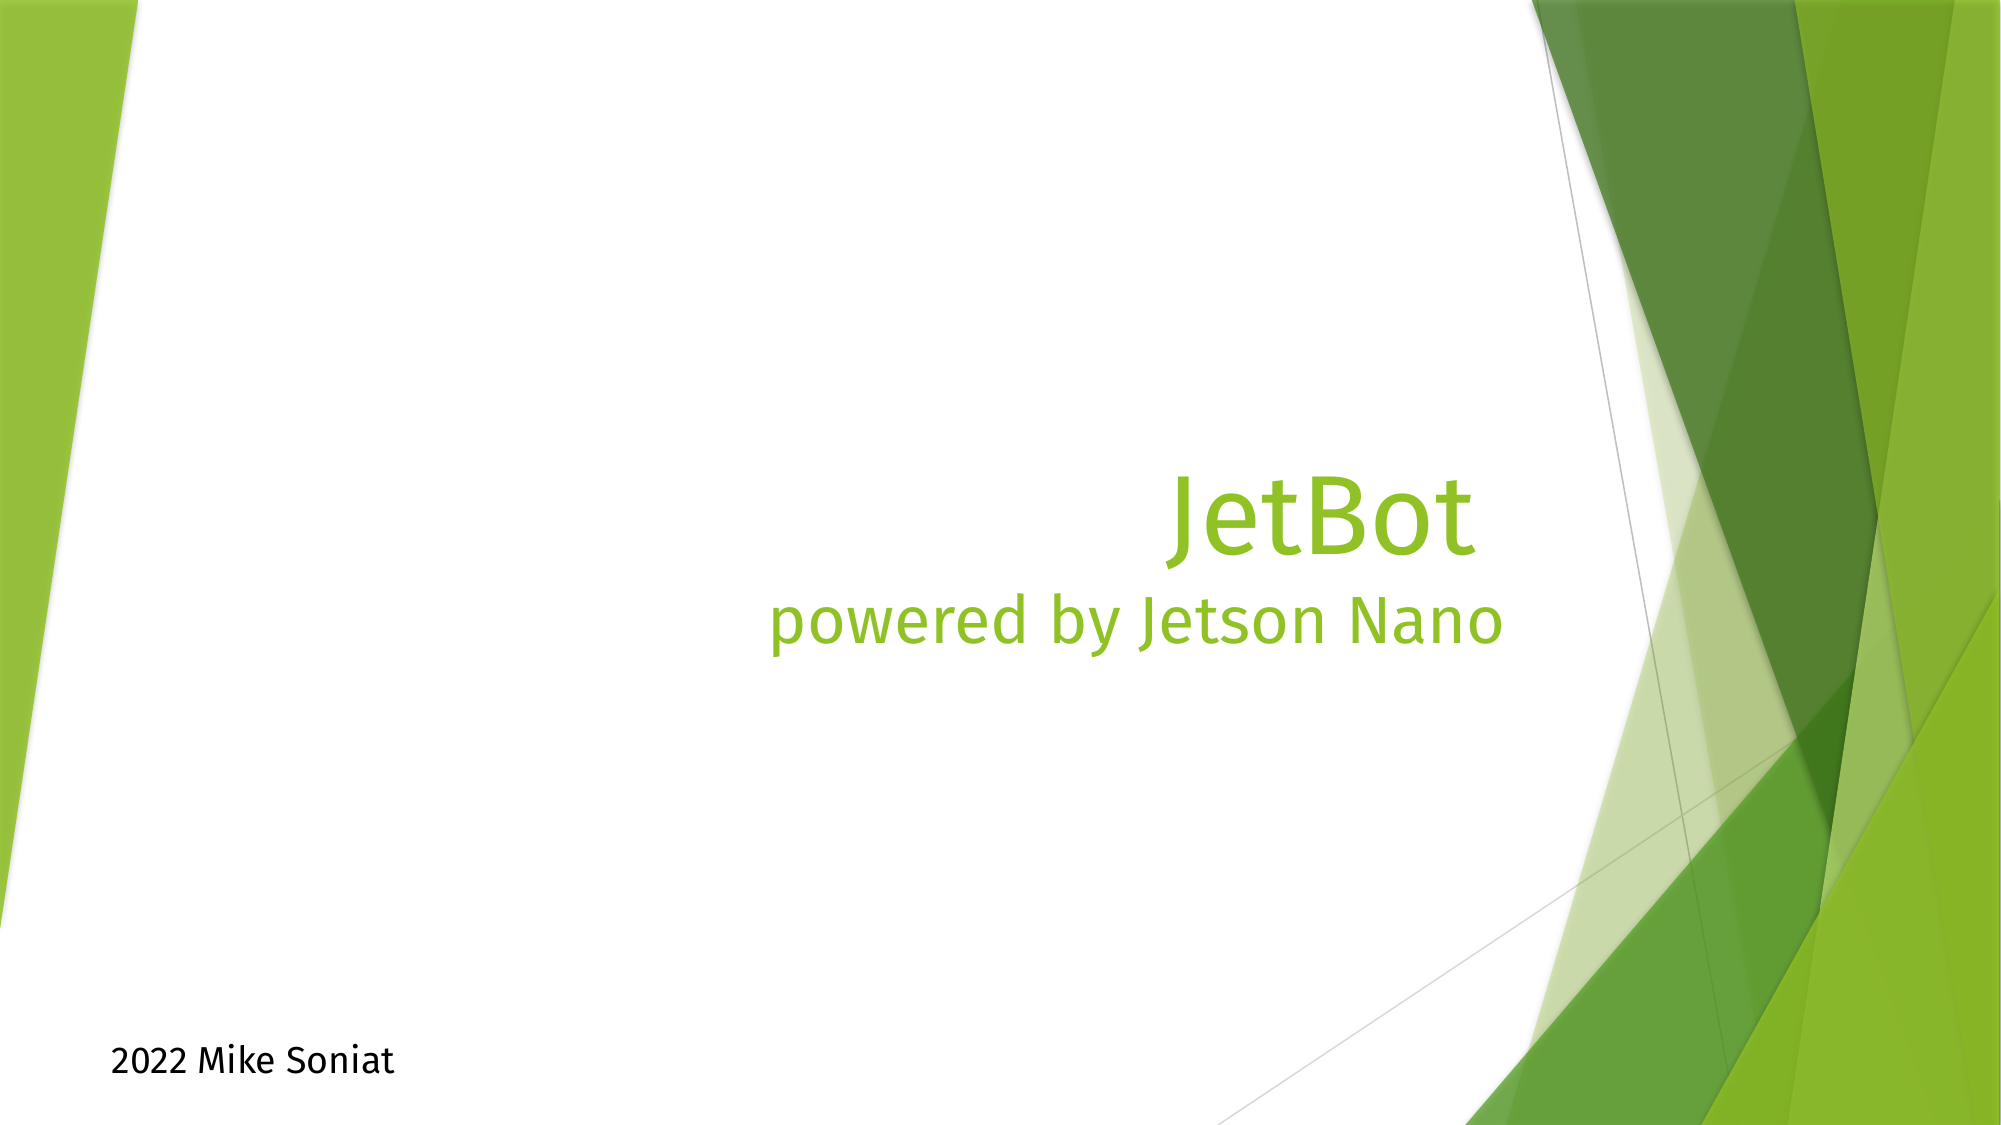

# JetBot powered by Jetson Nano
2022 Mike Soniat